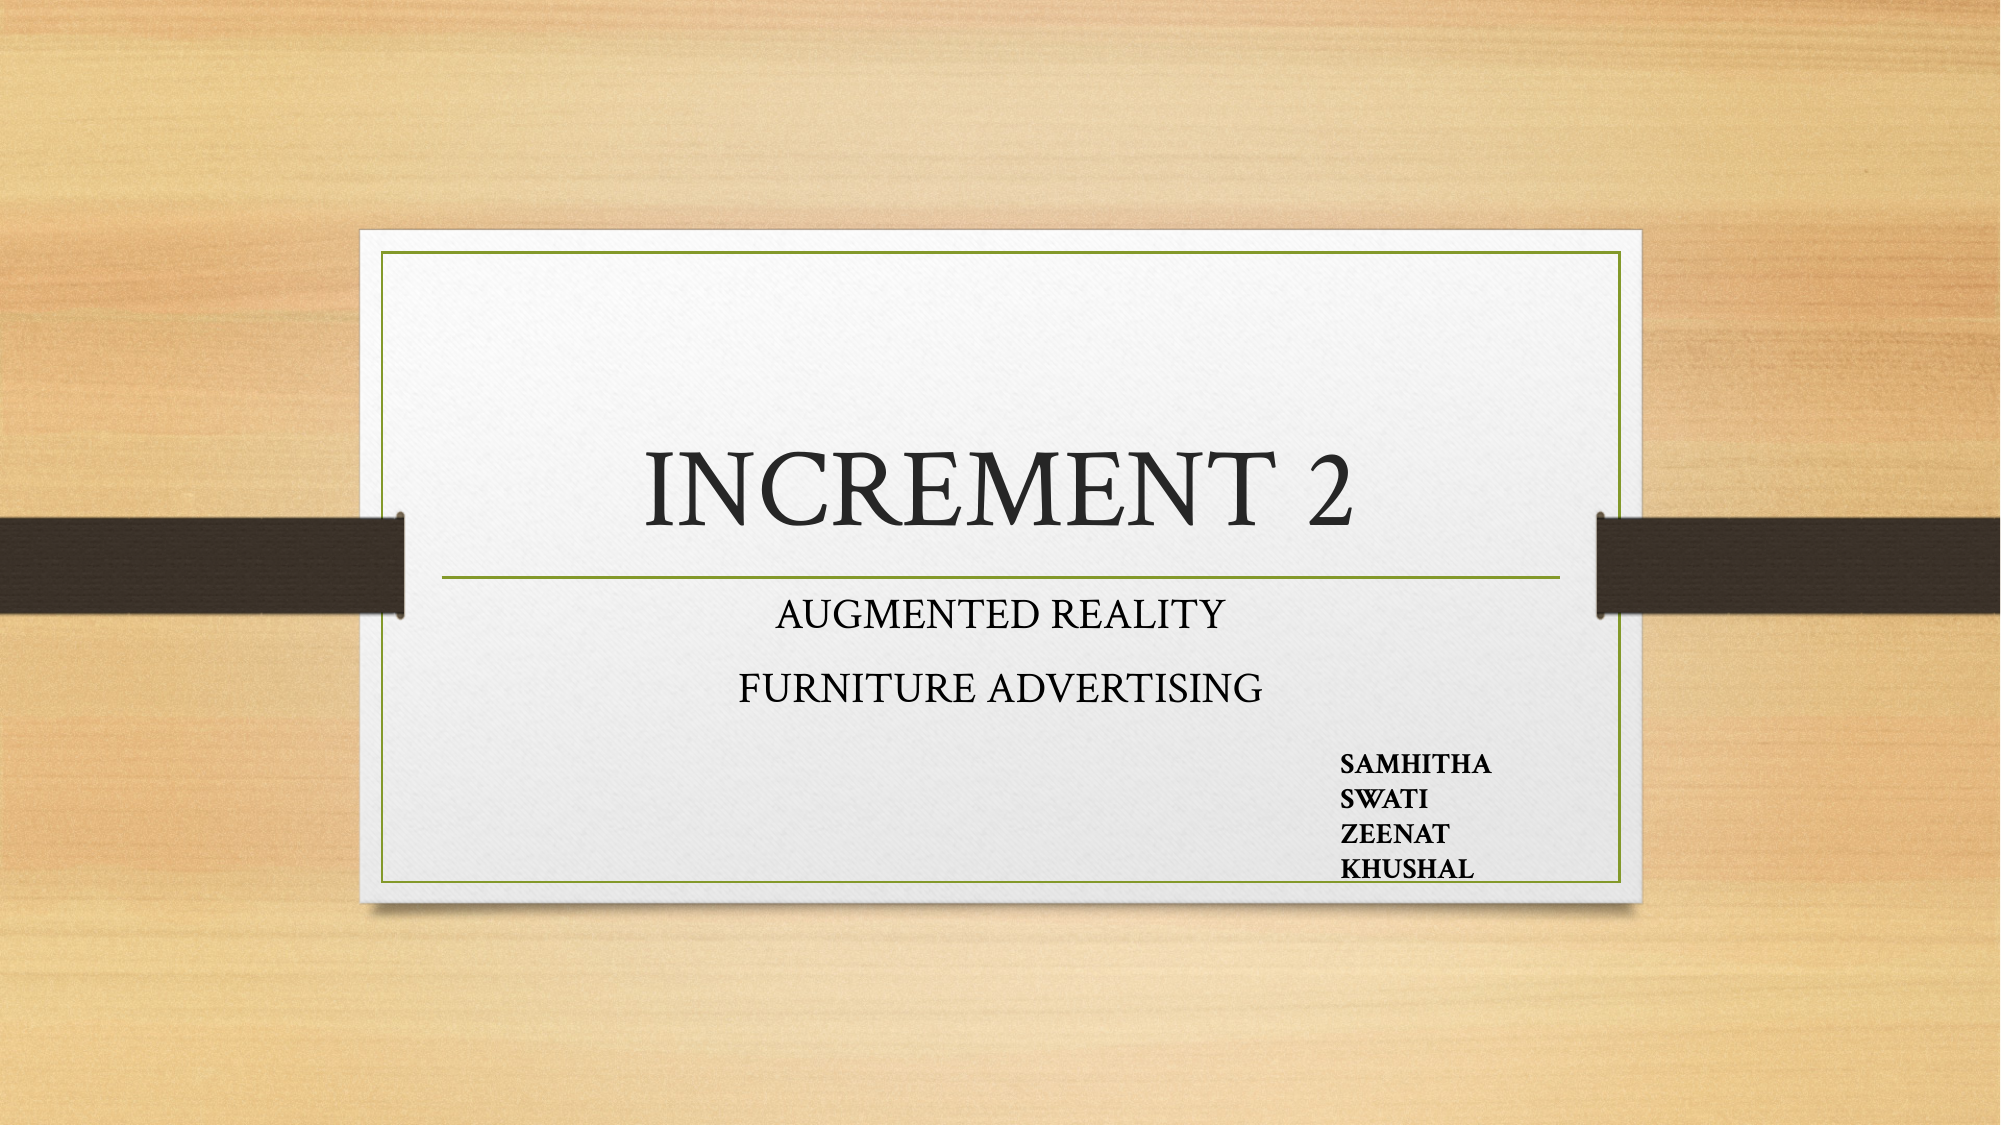

# INCREMENT 2
AUGMENTED REALITY
FURNITURE ADVERTISING

SAMHITHA
SWATI
ZEENAT
KHUSHAL